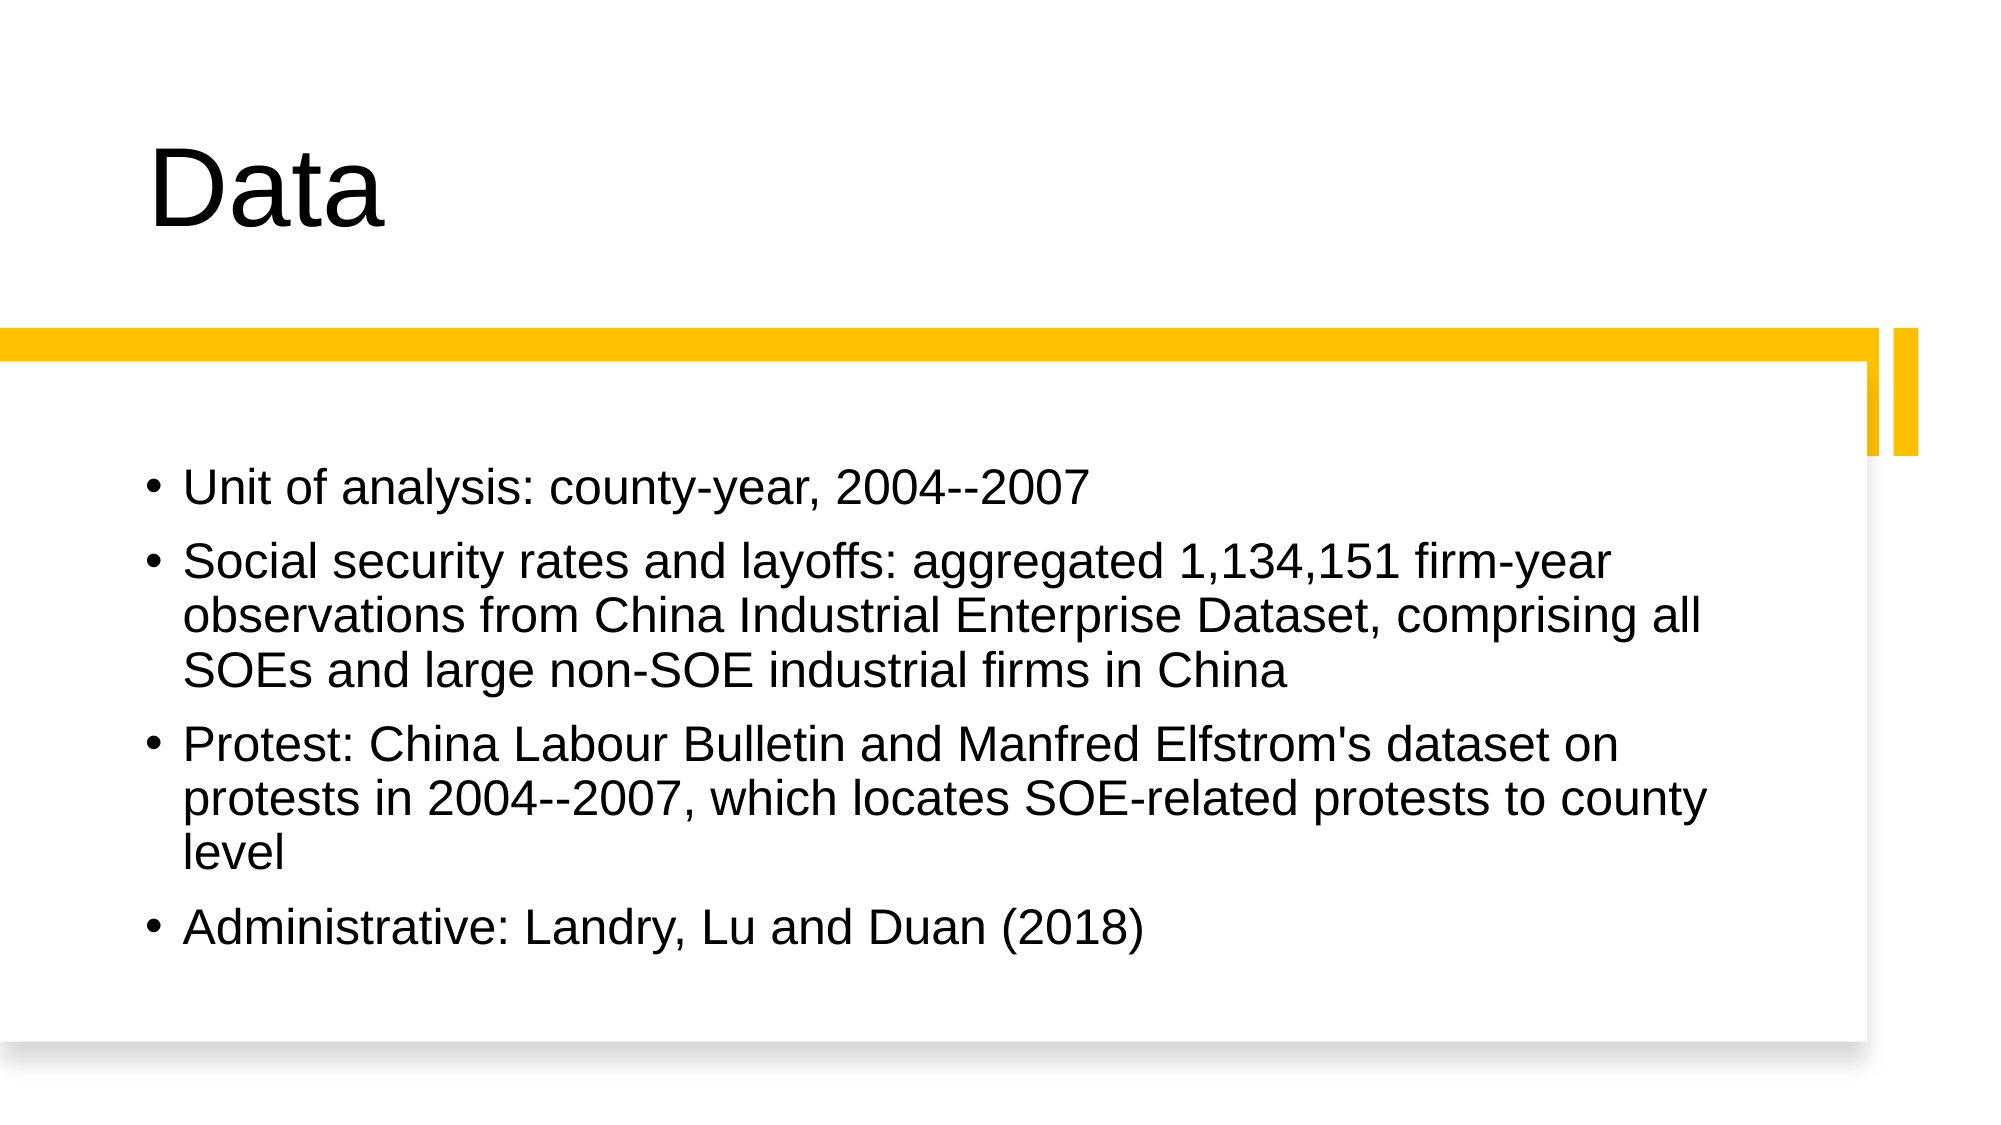

# Data

Unit of analysis: county-year, 2004--2007
Social security rates and layoffs: aggregated 1,134,151 firm-year observations from China Industrial Enterprise Dataset, comprising all SOEs and large non-SOE industrial firms in China
Protest: China Labour Bulletin and Manfred Elfstrom's dataset on protests in 2004--2007, which locates SOE-related protests to county level
Administrative: Landry, Lu and Duan (2018)